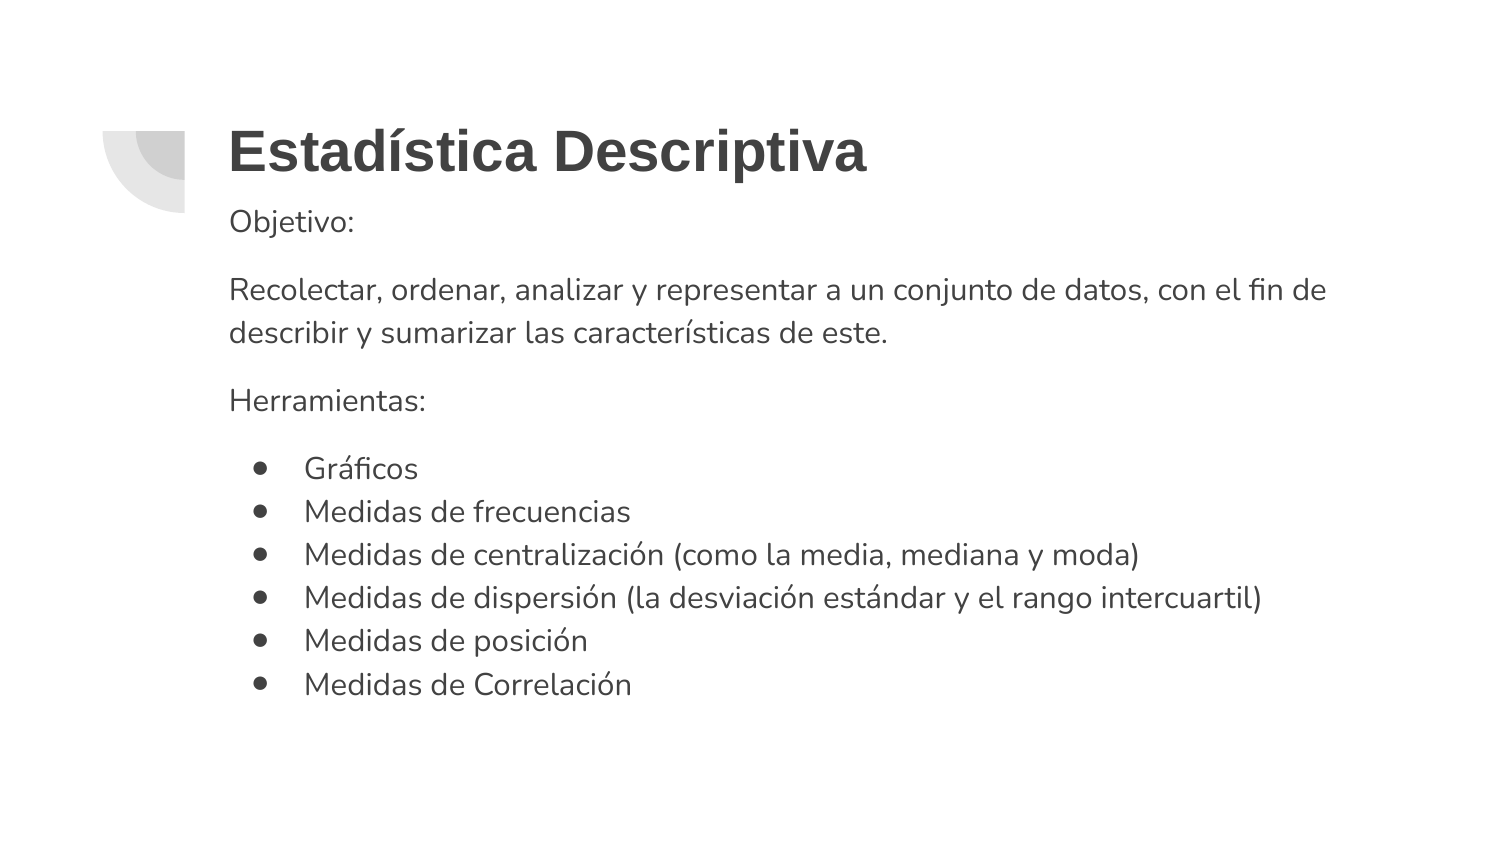

# Estadística Descriptiva
Objetivo:
Recolectar, ordenar, analizar y representar a un conjunto de datos, con el fin de describir y sumarizar las características de este.
Herramientas:
Gráficos
Medidas de frecuencias
Medidas de centralización (como la media, mediana y moda)
Medidas de dispersión (la desviación estándar y el rango intercuartil)
Medidas de posición
Medidas de Correlación